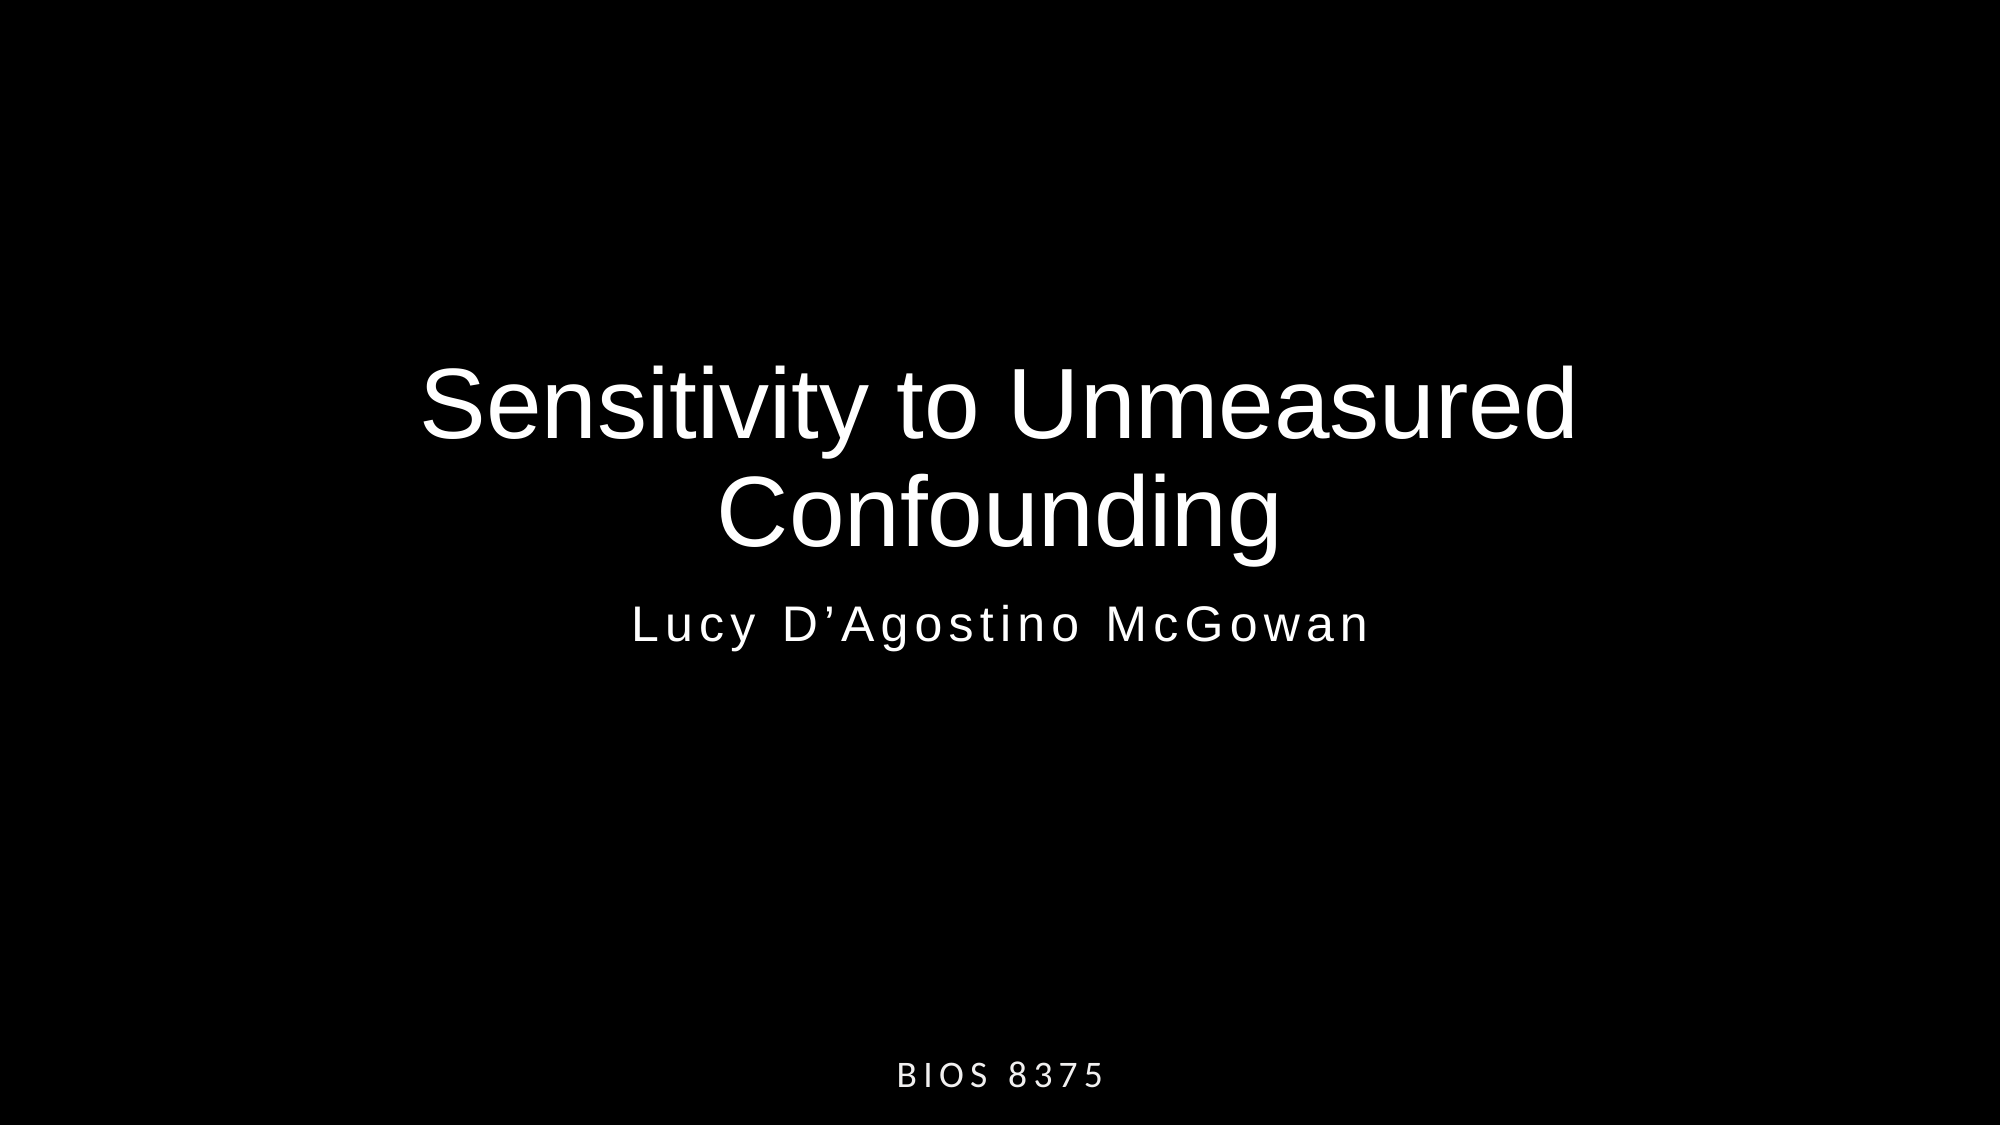

# Sensitivity to Unmeasured Confounding
Lucy D’Agostino McGowan